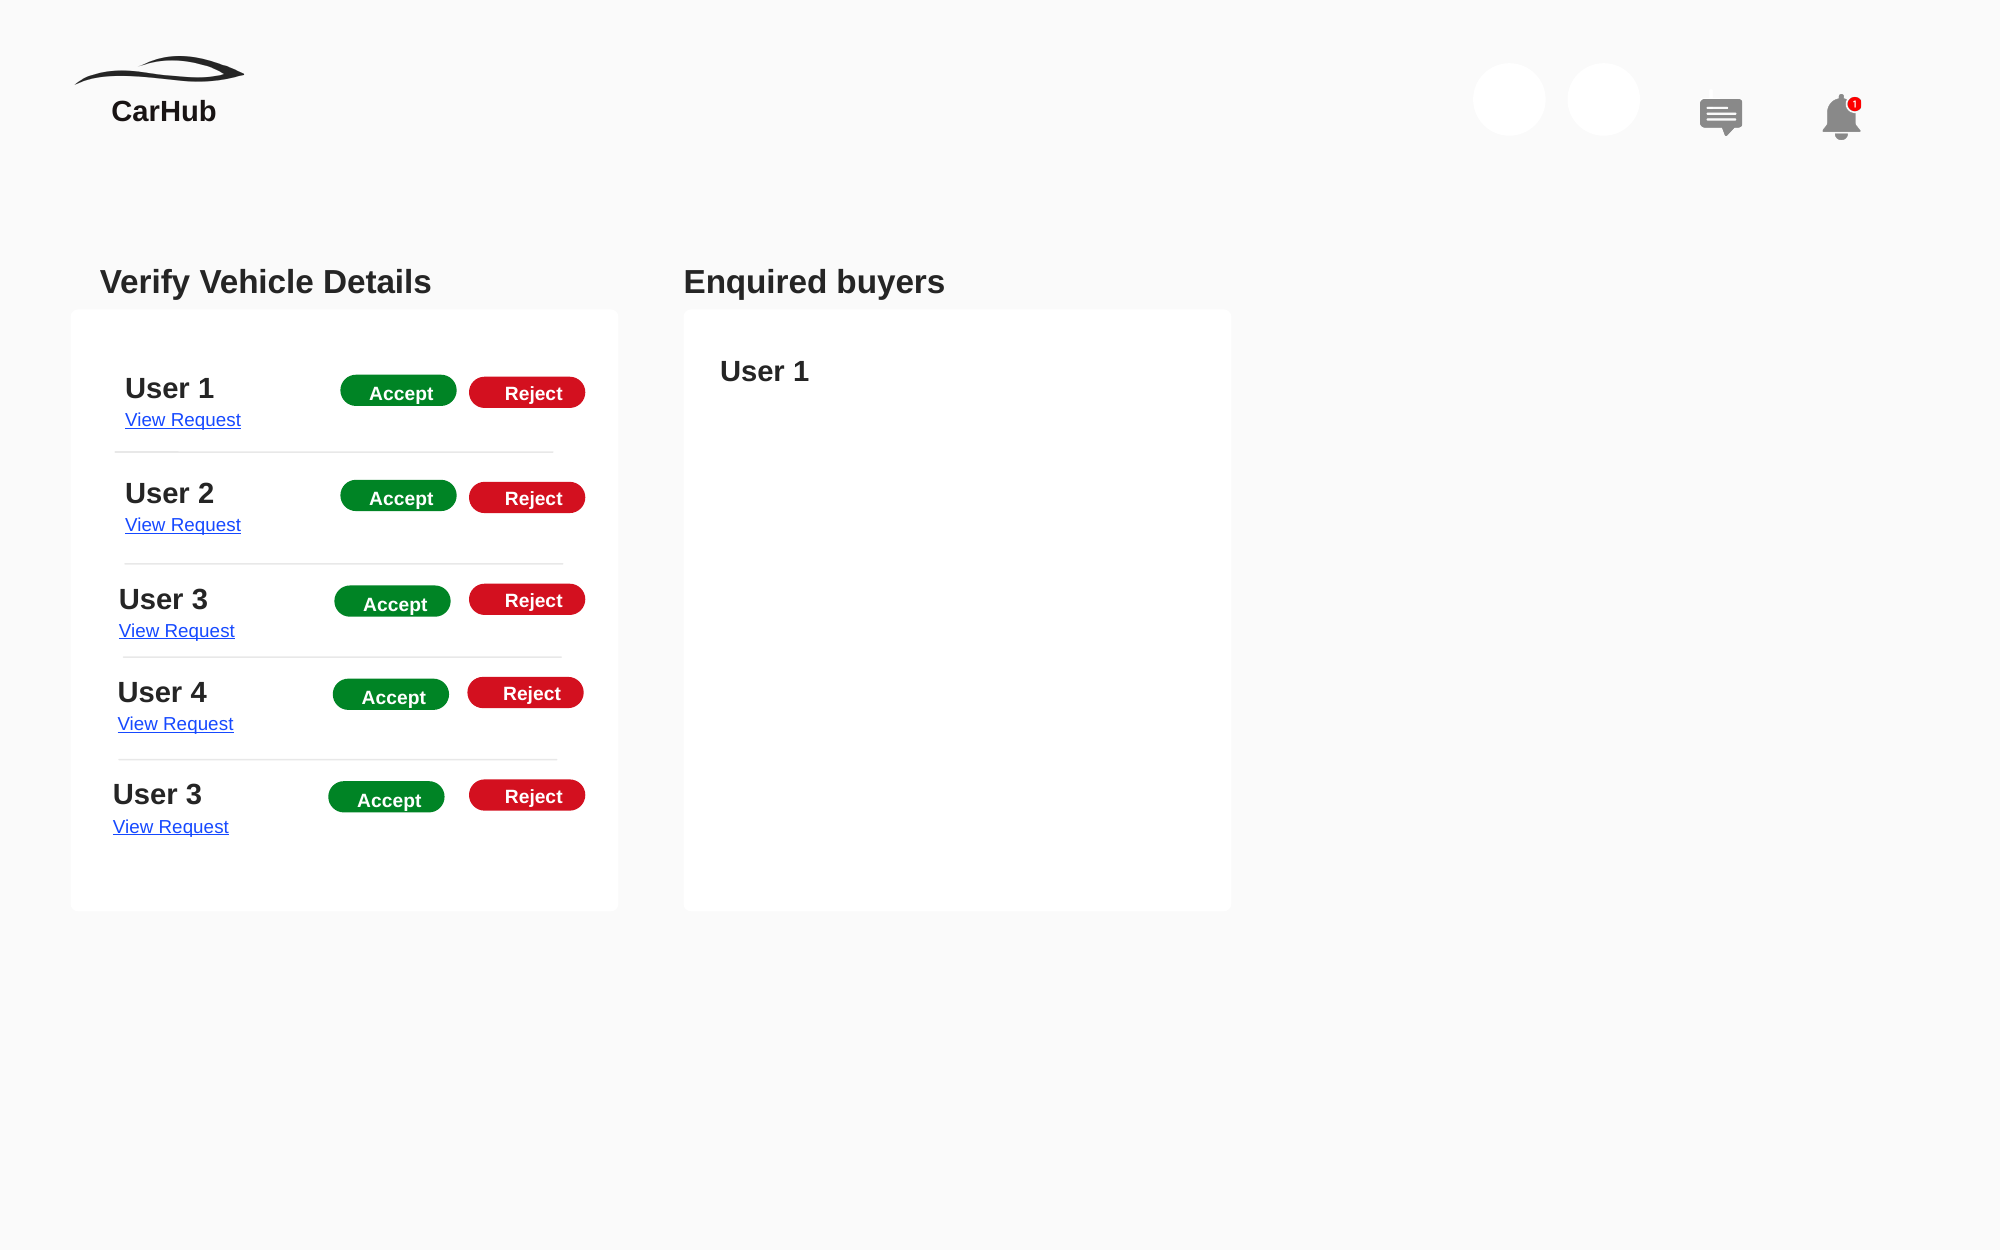

CarHub

Verify Vehicle Details
Enquired buyers

User 1
User 1

Accept

Reject
View Request

User 2

Accept

Reject
View Request

User 3

Reject

Accept
View Request

User 4

Reject

Accept
View Request

User 3

Reject

Accept
View Request